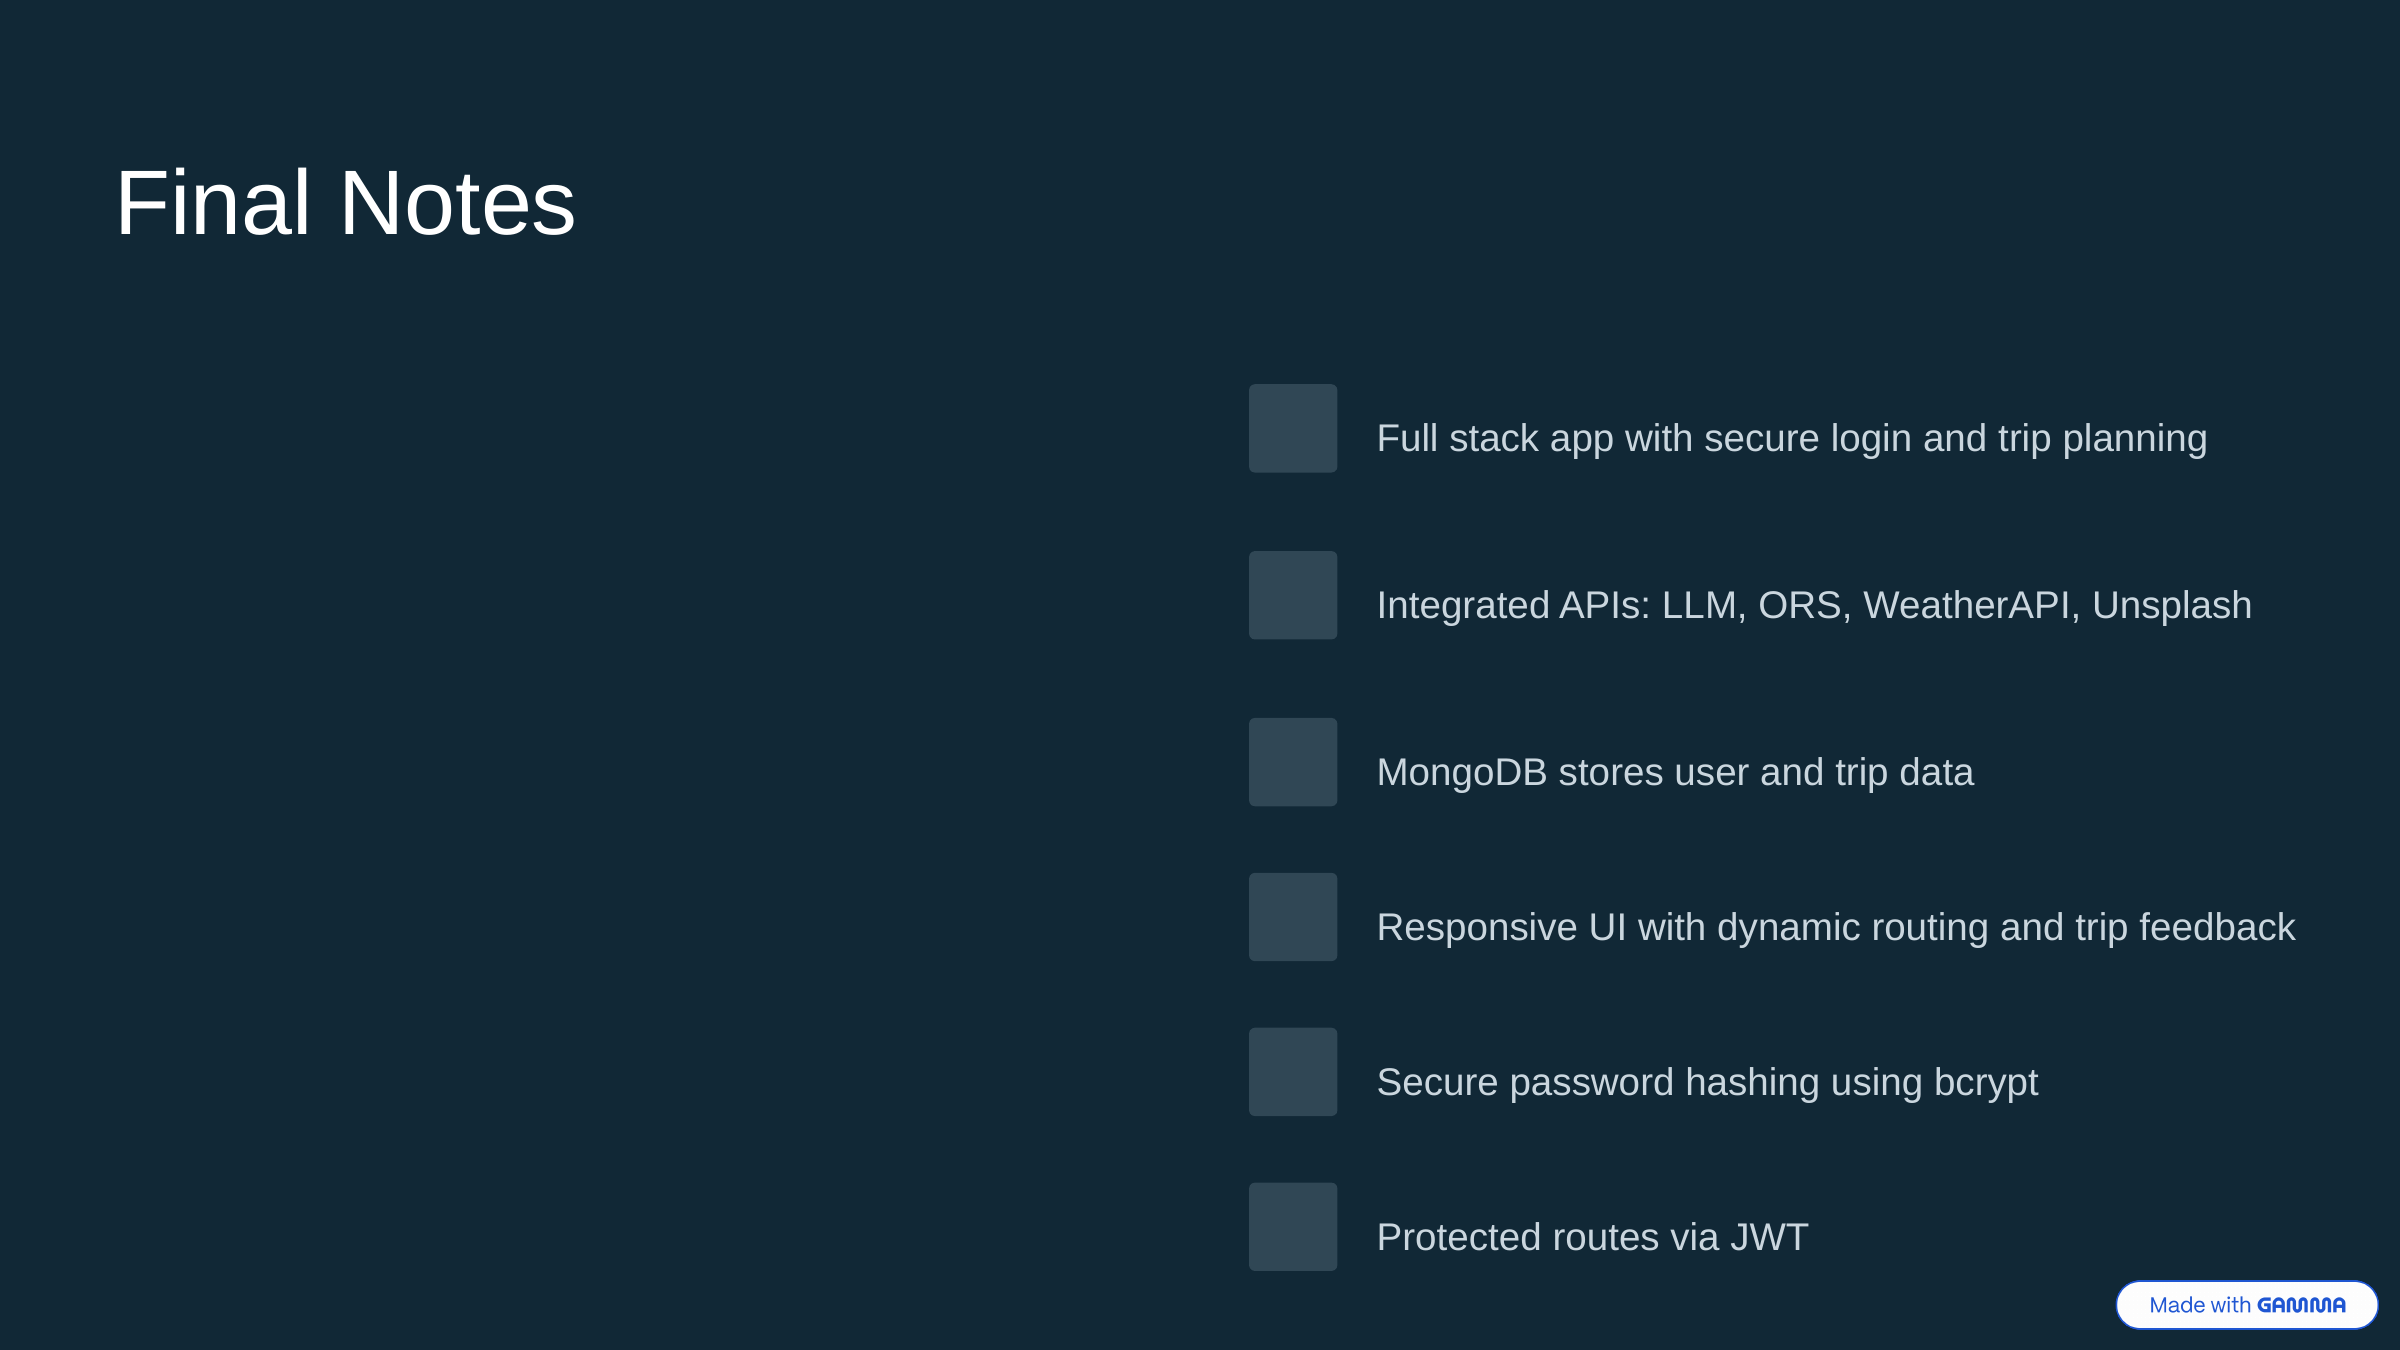

✅ Responsive UI with dynamic routing and trip feedback

Final Notes

Full stack app with secure login and trip planning

Integrated APIs: LLM, ORS, WeatherAPI, Unsplash

MongoDB stores user and trip data

Responsive UI with dynamic routing and trip feedback

Secure password hashing using bcrypt

Protected routes via JWT